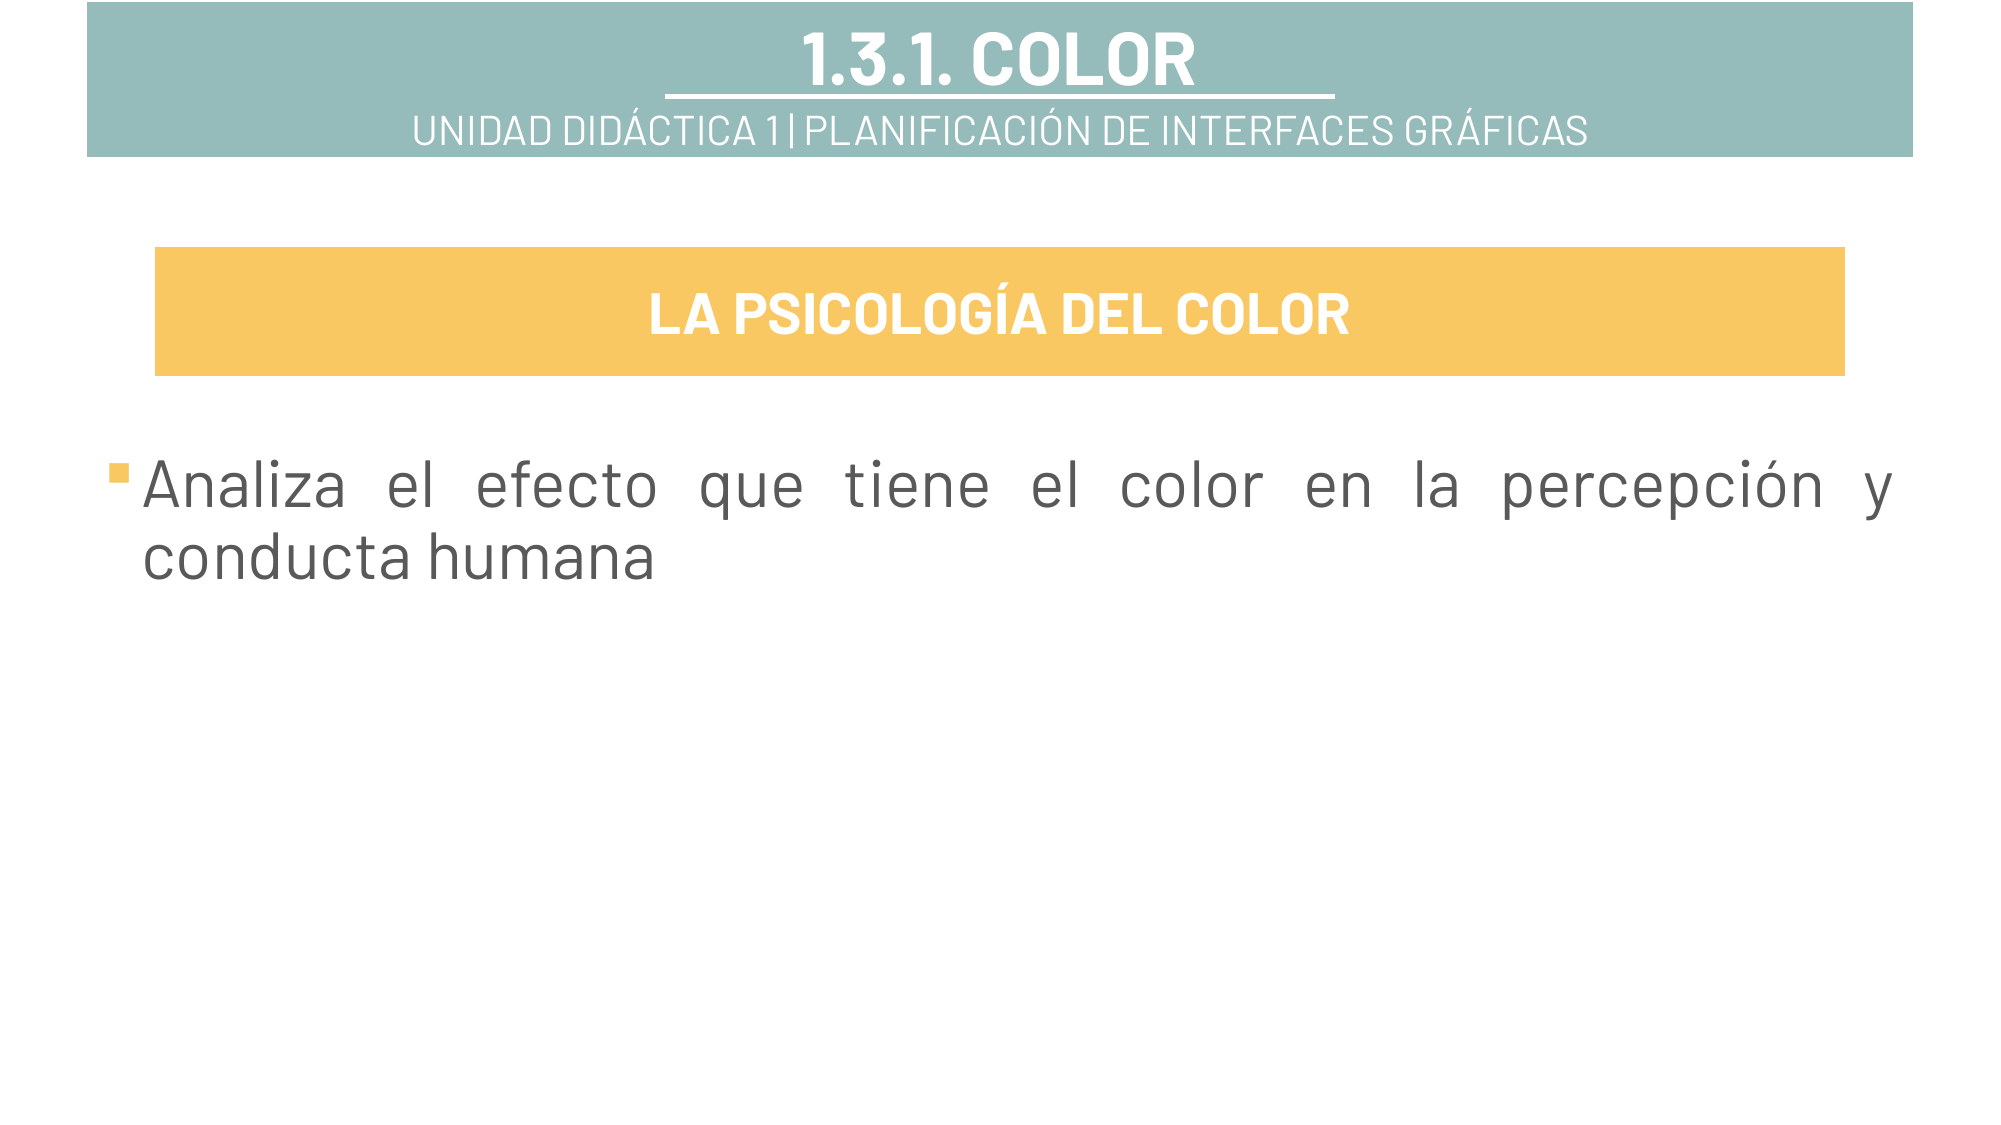

1.3.1. COLOR
UNIDAD DIDÁCTICA 1 | PLANIFICACIÓN DE INTERFACES GRÁFICAS

Analiza el efecto que tiene el color en la percepción y conducta humana

LA PSICOLOGÍA DEL COLOR